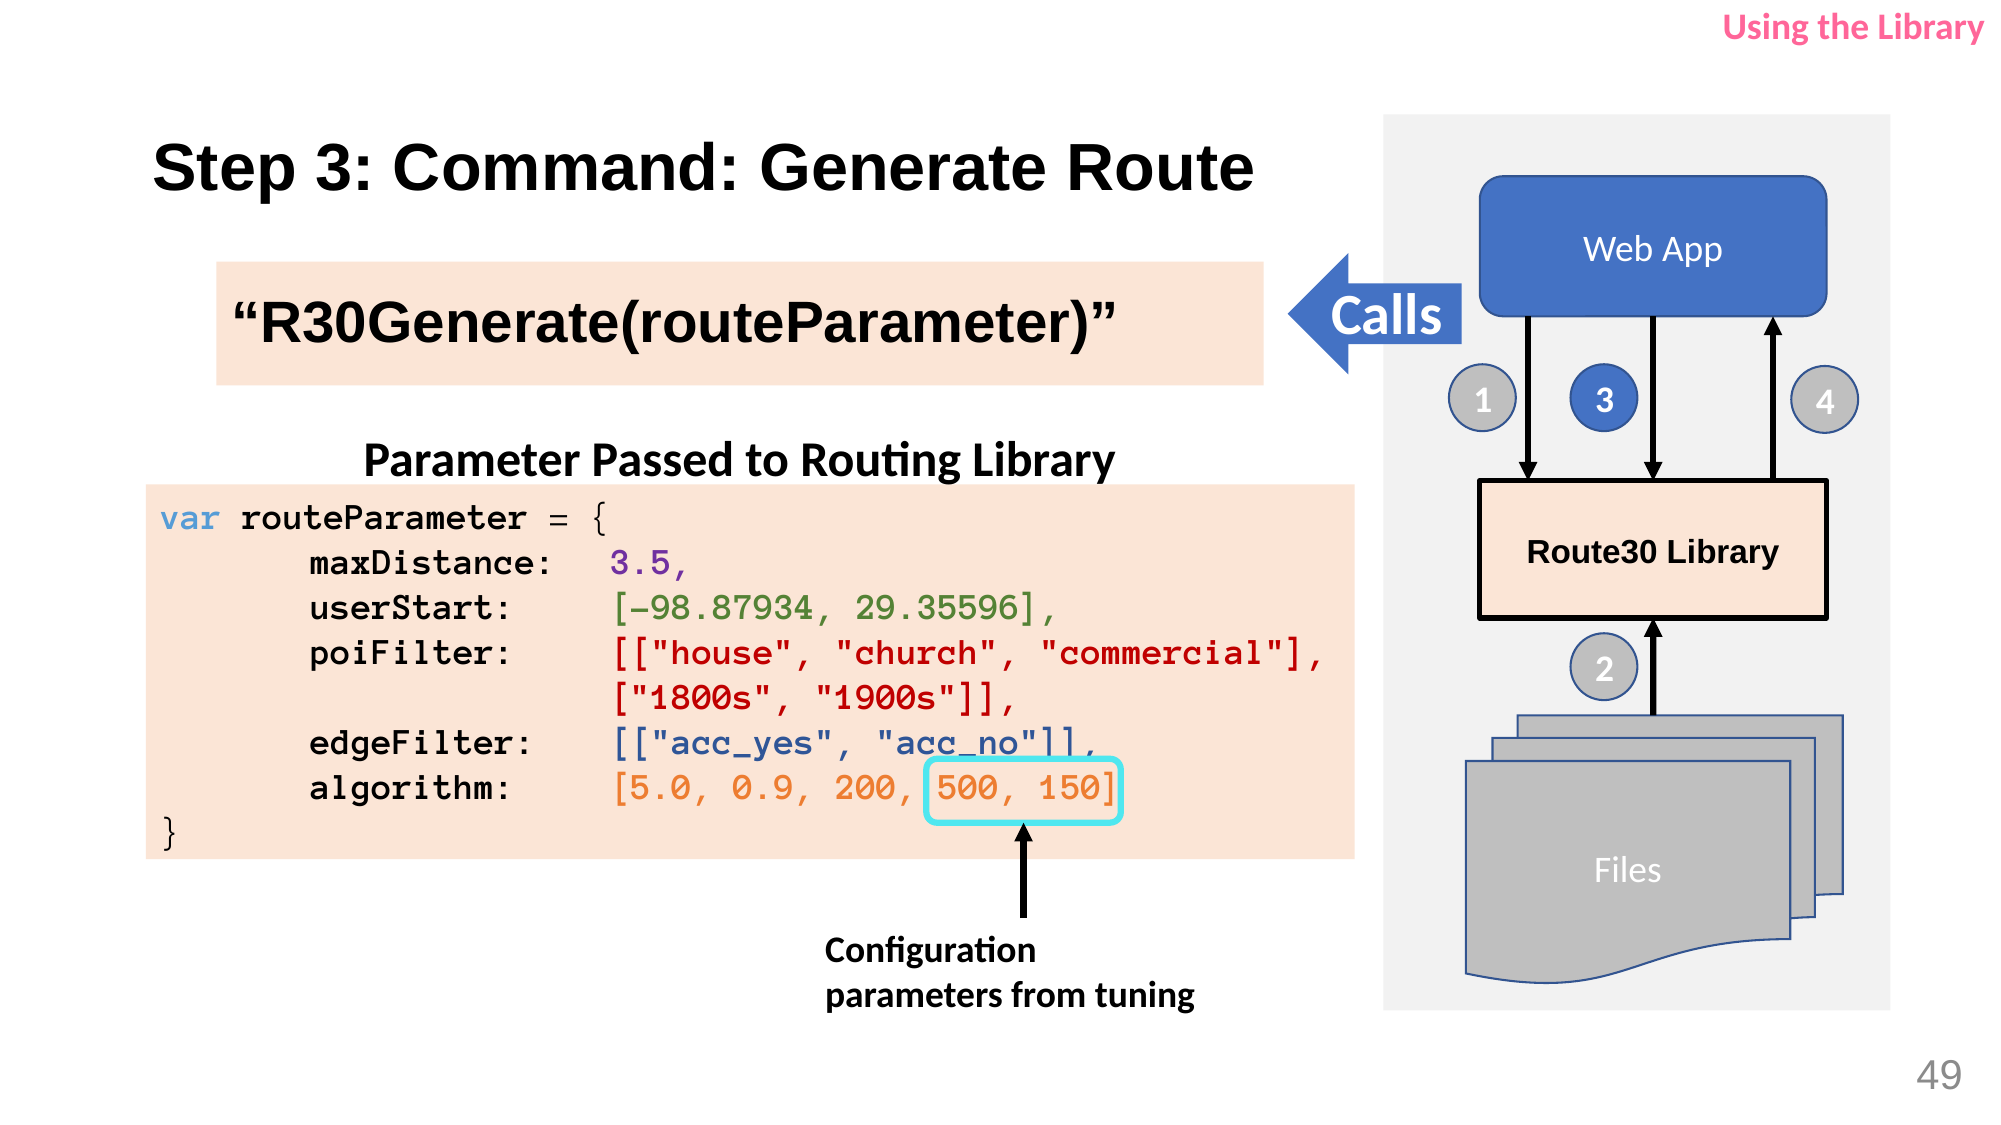

Using the Library
# Step 3: Command: Generate Route

Web App
Route30 Library
Files
1
3
4
2

Calls
“R30Generate(routeParameter)”
Parameter Passed to Routing Library
var routeParameter = {
	maxDistance:	3.5,
	userStart:	[-98.87934, 29.35596],
	poiFilter:	[["house", "church", "commercial"],
			["1800s", "1900s"]],
	edgeFilter:	[["acc_yes", "acc_no"]],
	algorithm:	[5.0, 0.9, 200, 500, 150]
}

Configuration parameters from tuning
49